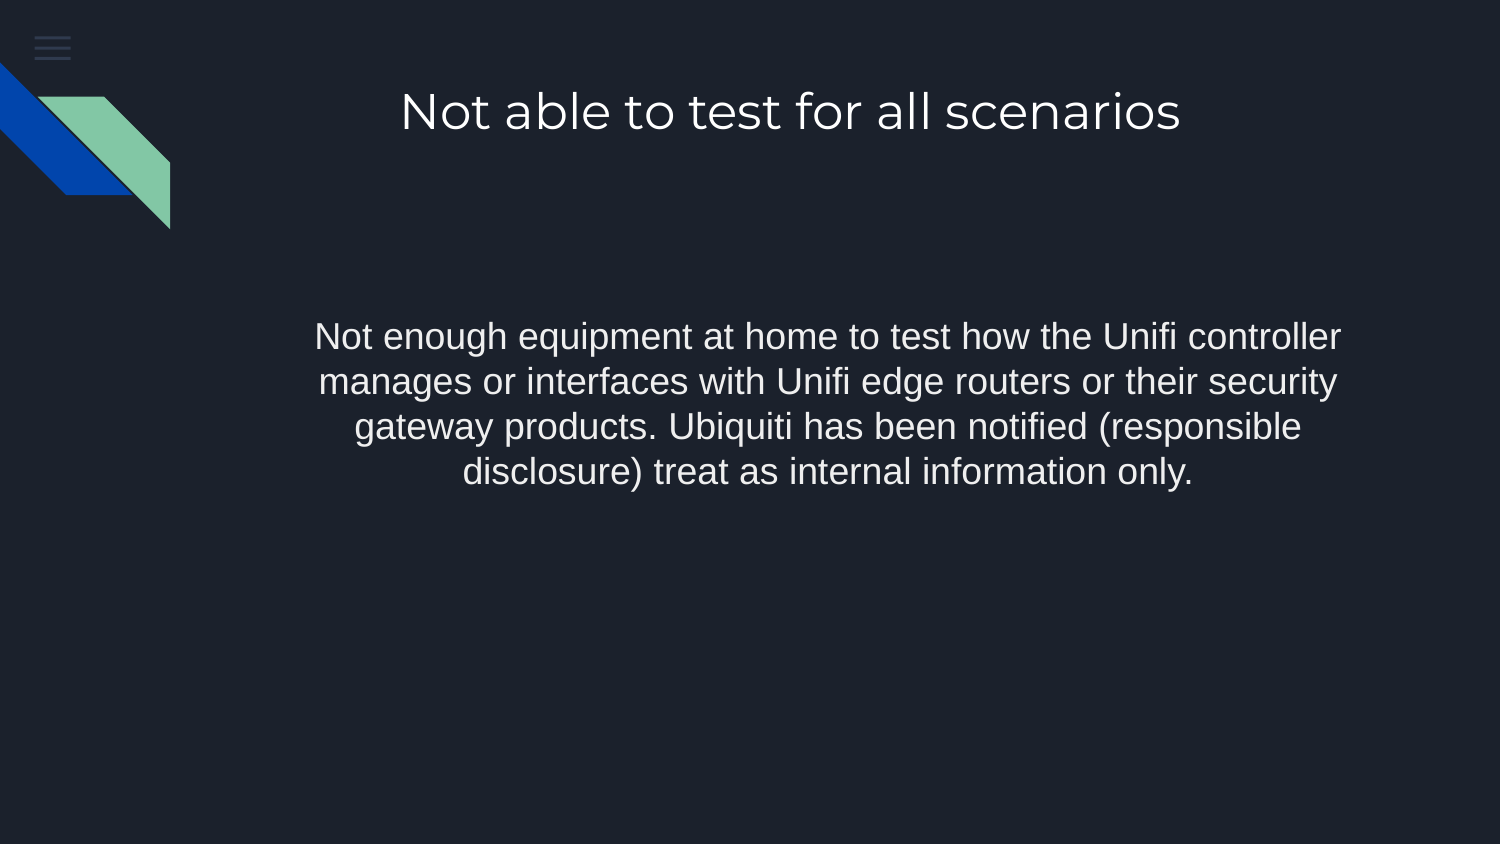

# Not able to test for all scenarios
Not enough equipment at home to test how the Unifi controller manages or interfaces with Unifi edge routers or their security gateway products. Ubiquiti has been notified (responsible disclosure) treat as internal information only.